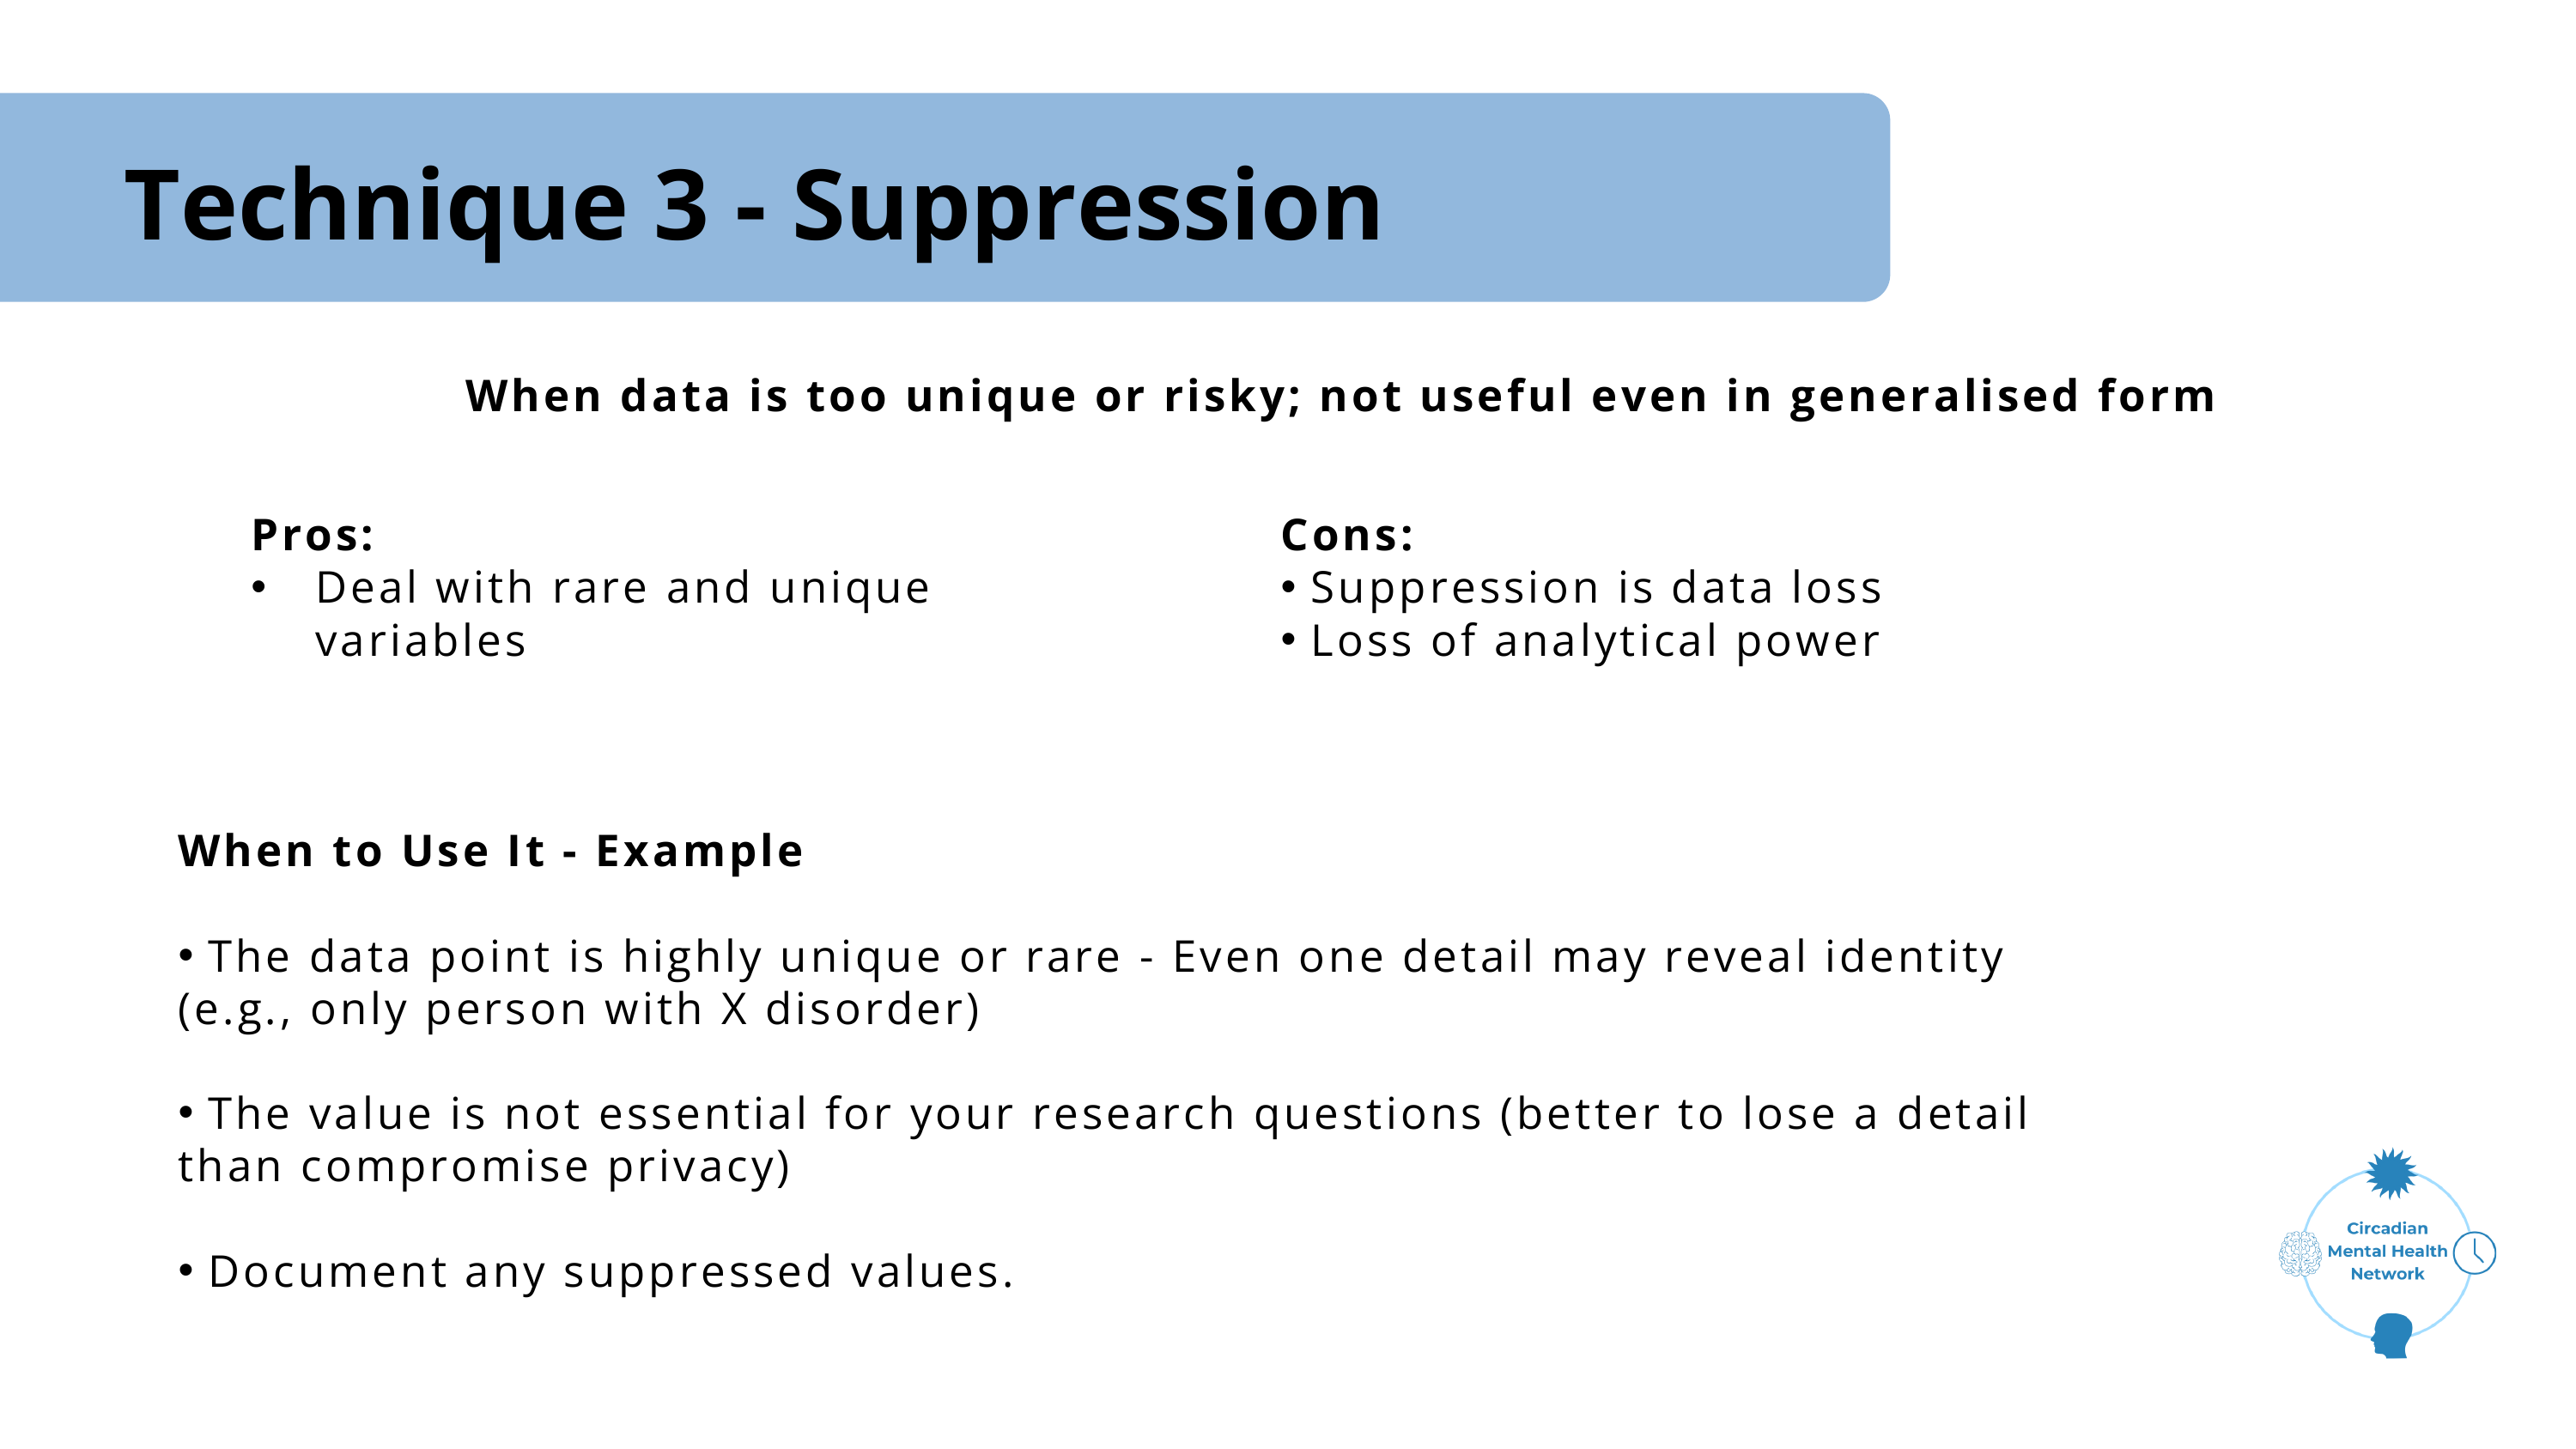

Technique 3 - Suppression
When data is too unique or risky; not useful even in generalised form
Pros:
Deal with rare and unique variables

Cons:
 Suppression is data loss
 Loss of analytical power
When to Use It - Example

 The data point is highly unique or rare - Even one detail may reveal identity (e.g., only person with X disorder)
 The value is not essential for your research questions (better to lose a detail than compromise privacy)
 Document any suppressed values.